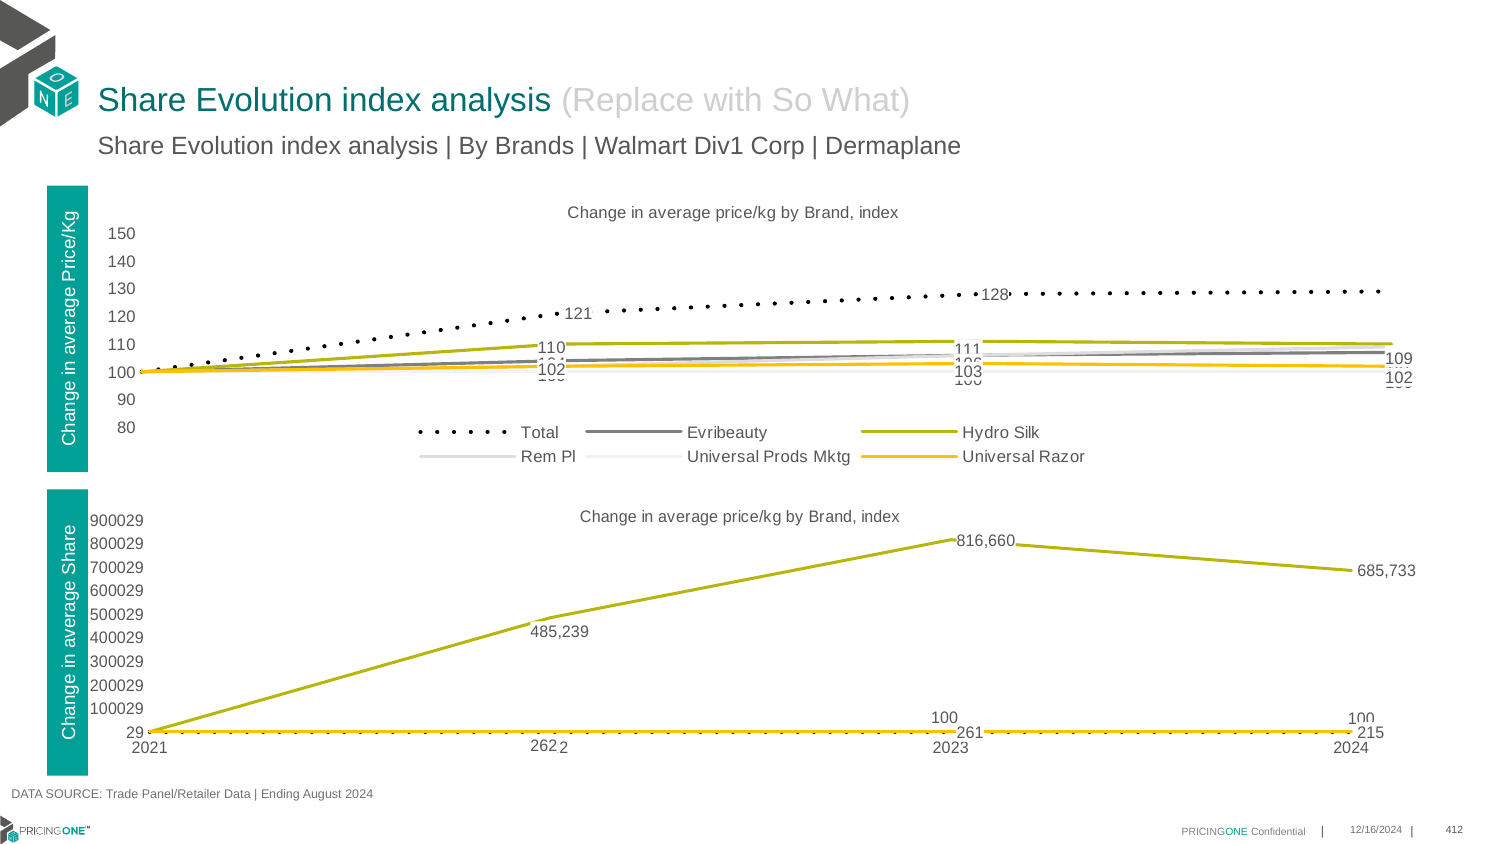

# Share Evolution index analysis (Replace with So What)
Share Evolution index analysis | By Brands | Walmart Div1 Corp | Dermaplane

### Chart: Change in average price/kg by Brand, index

| Category | Total | Evribeauty | Hydro Silk | Rem Pl | Universal Prods Mktg | Universal Razor |
|---|---|---|---|---|---|---|
| 2021 | 100.0 | 100.0 | 100.0 | 100.0 | 100.0 | 100.0 |
| 2022 | 121.0 | 104.0 | 110.0 | 102.0 | 100.0 | 102.0 |
| 2023 | 128.0 | 106.0 | 111.0 | 106.0 | 100.0 | 103.0 |
| 2024 | 129.0 | 107.0 | 110.0 | 109.0 | 100.0 | 102.0 |
Change in average Price/Kg

### Chart: Change in average price/kg by Brand, index

| Category | Total | Evribeauty | Hydro Silk | Rem Pl | Universal Prods Mktg | Universal Razor |
|---|---|---|---|---|---|---|
| 2021 | 100.0 | 100.0 | 100.0 | 100.0 | 100.0 | 100.0 |
| 2022 | 100.0 | 37.0 | 485239.0 | 68.0 | 123.0 | 262.0 |
| 2023 | 100.0 | 36.0 | 816660.0 | 62.0 | 54.0 | 261.0 |
| 2024 | 100.0 | 39.0 | 685733.0 | 63.0 | 55.0 | 215.0 |
Change in average Share
DATA SOURCE: Trade Panel/Retailer Data | Ending August 2024

12/16/2024
412